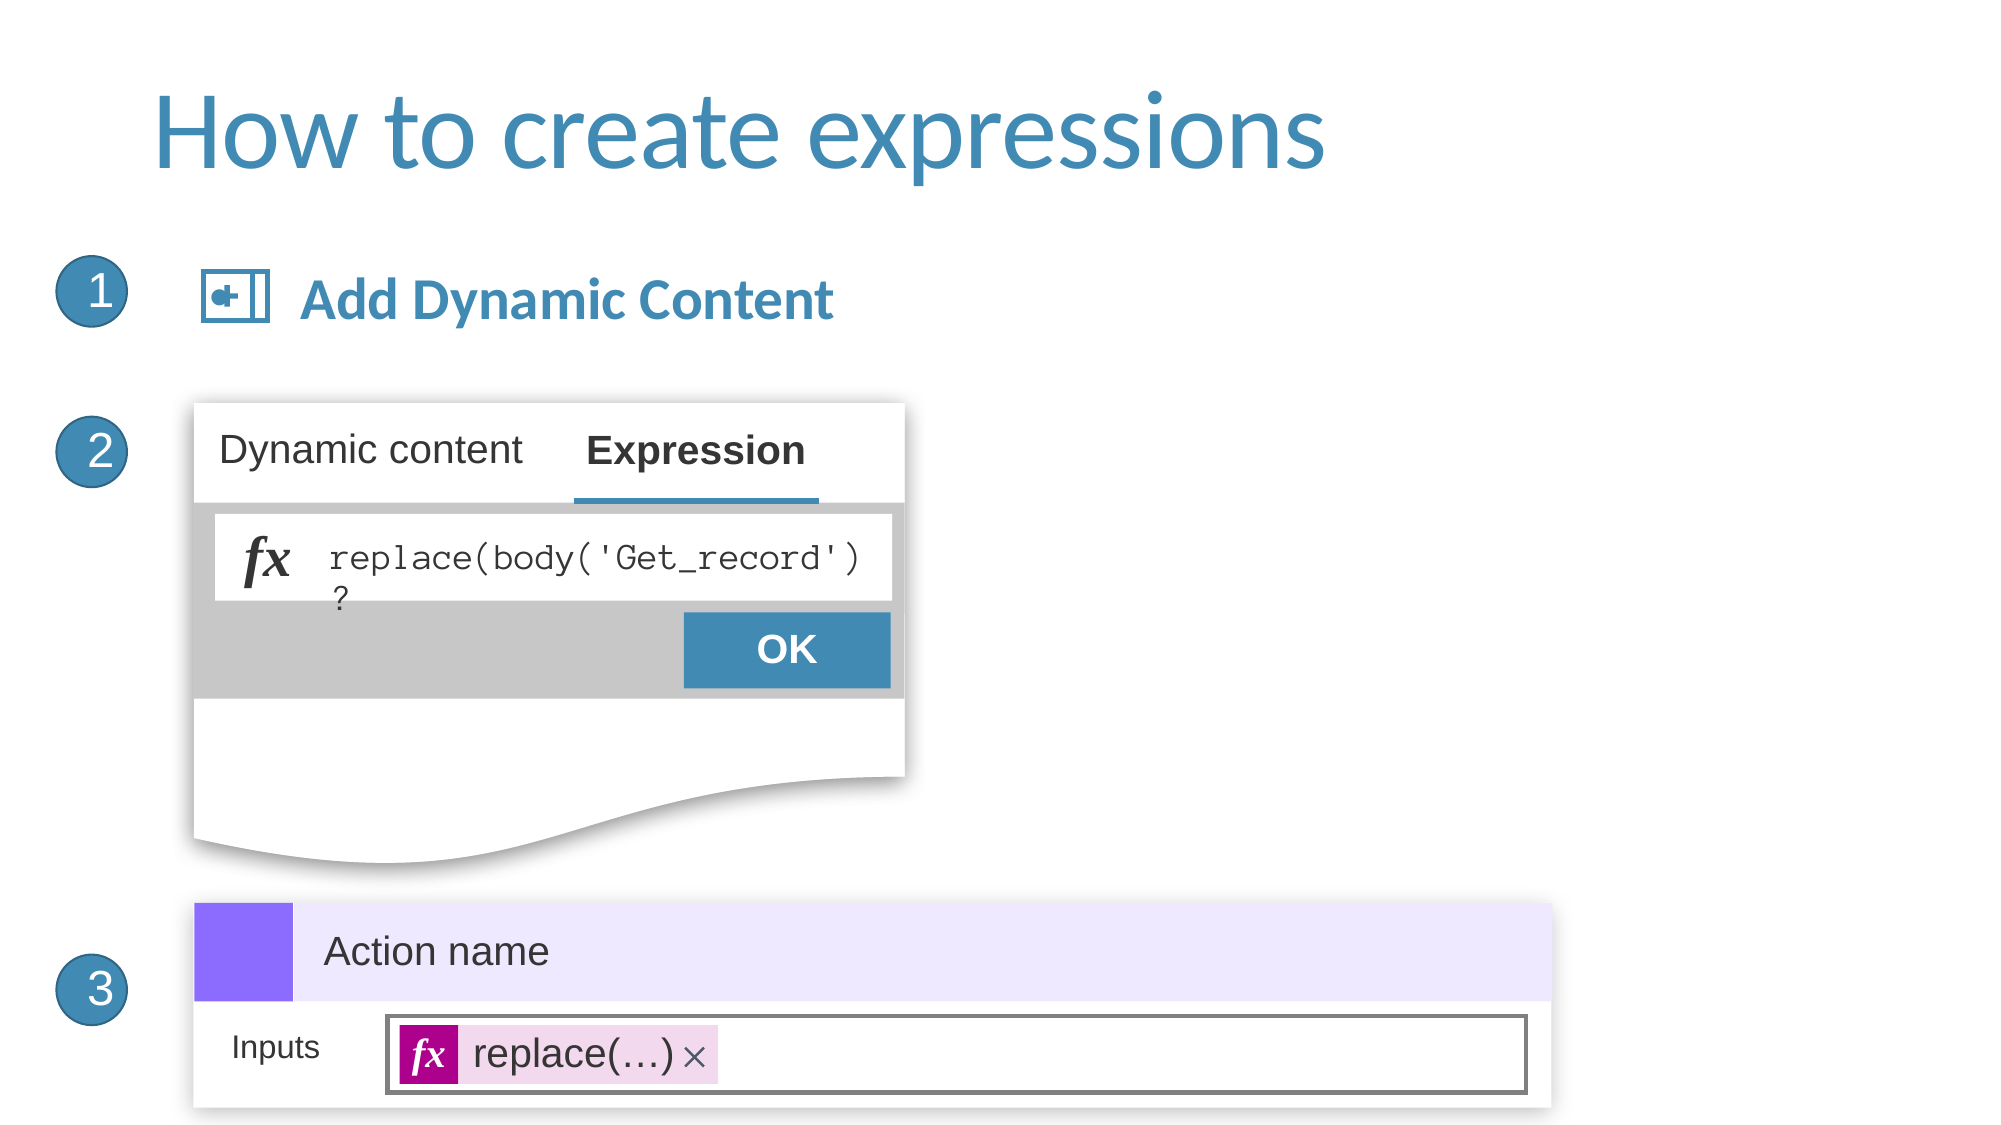

How to create expressions
1
    Add Dynamic Content

Dynamic content
Expression

fx

OK

Dynamic content
Expression

2
replace(body('Get_record')?

Action name
Inputs

3
fx
replace(…)